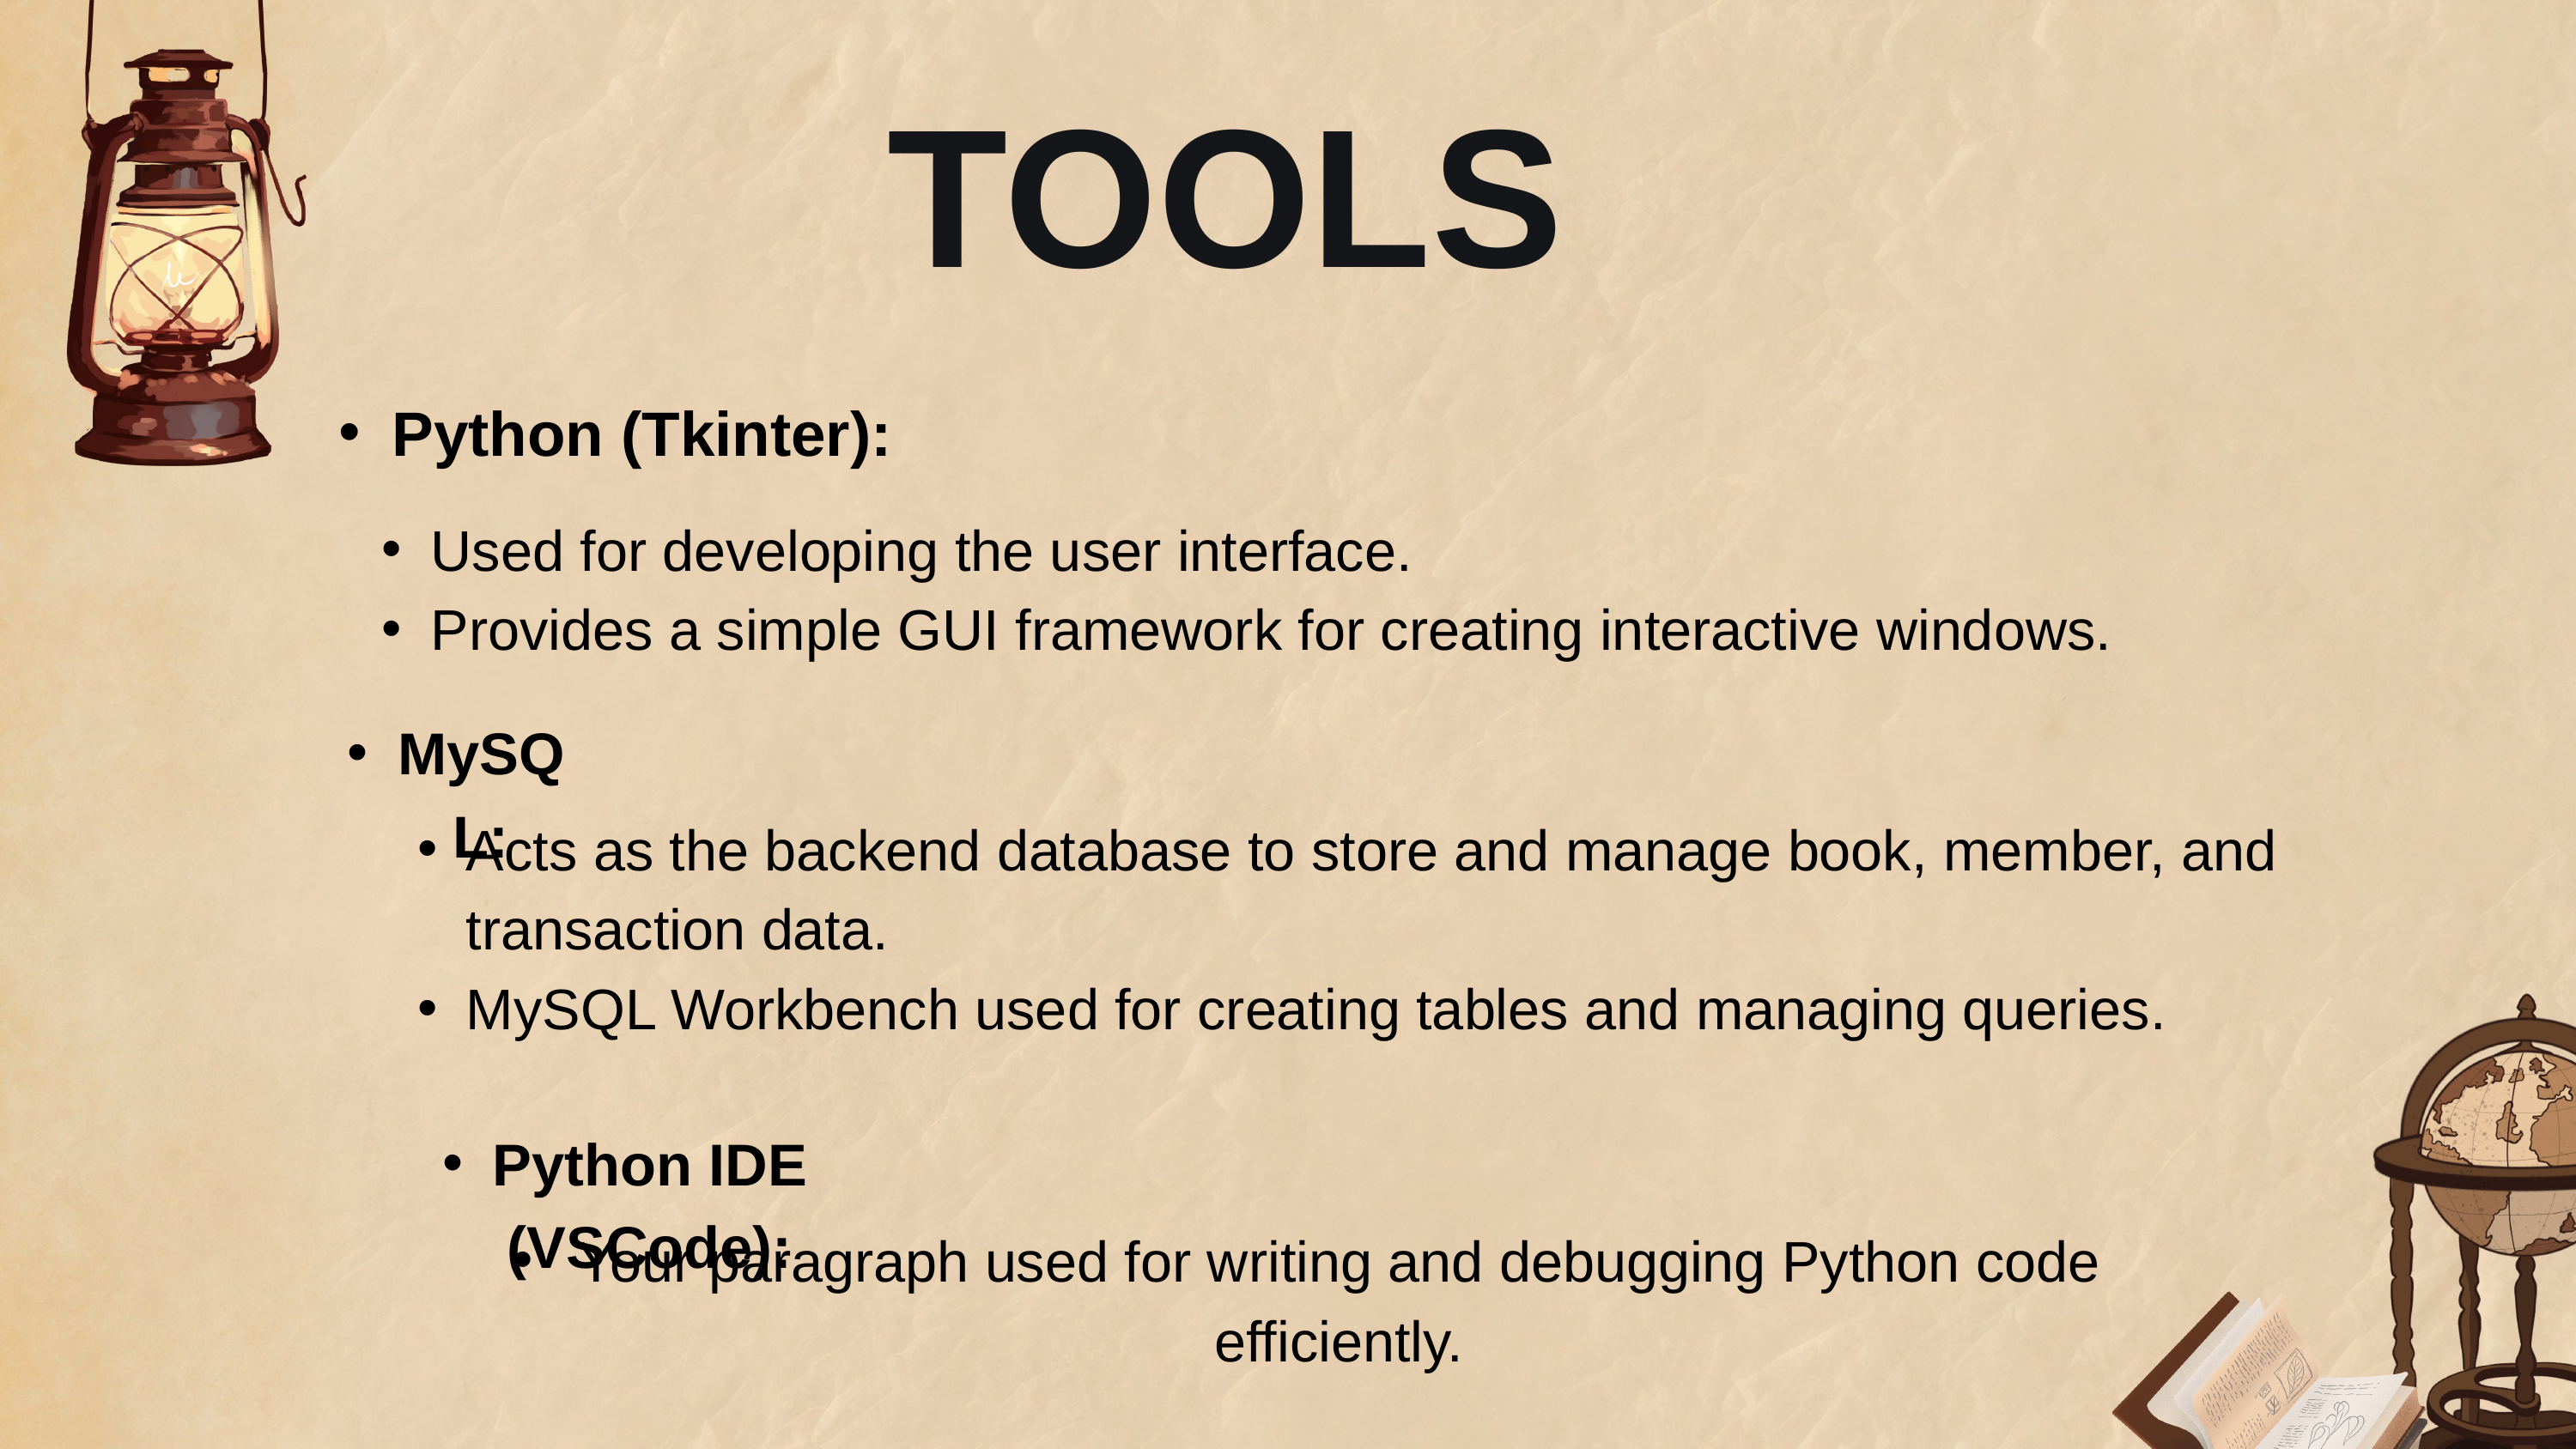

TOOLS
Python (Tkinter):
Used for developing the user interface.
Provides a simple GUI framework for creating interactive windows.
MySQL:
Acts as the backend database to store and manage book, member, and transaction data.
MySQL Workbench used for creating tables and managing queries.

Python IDE (VSCode):
Your paragraph used for writing and debugging Python code efficiently.